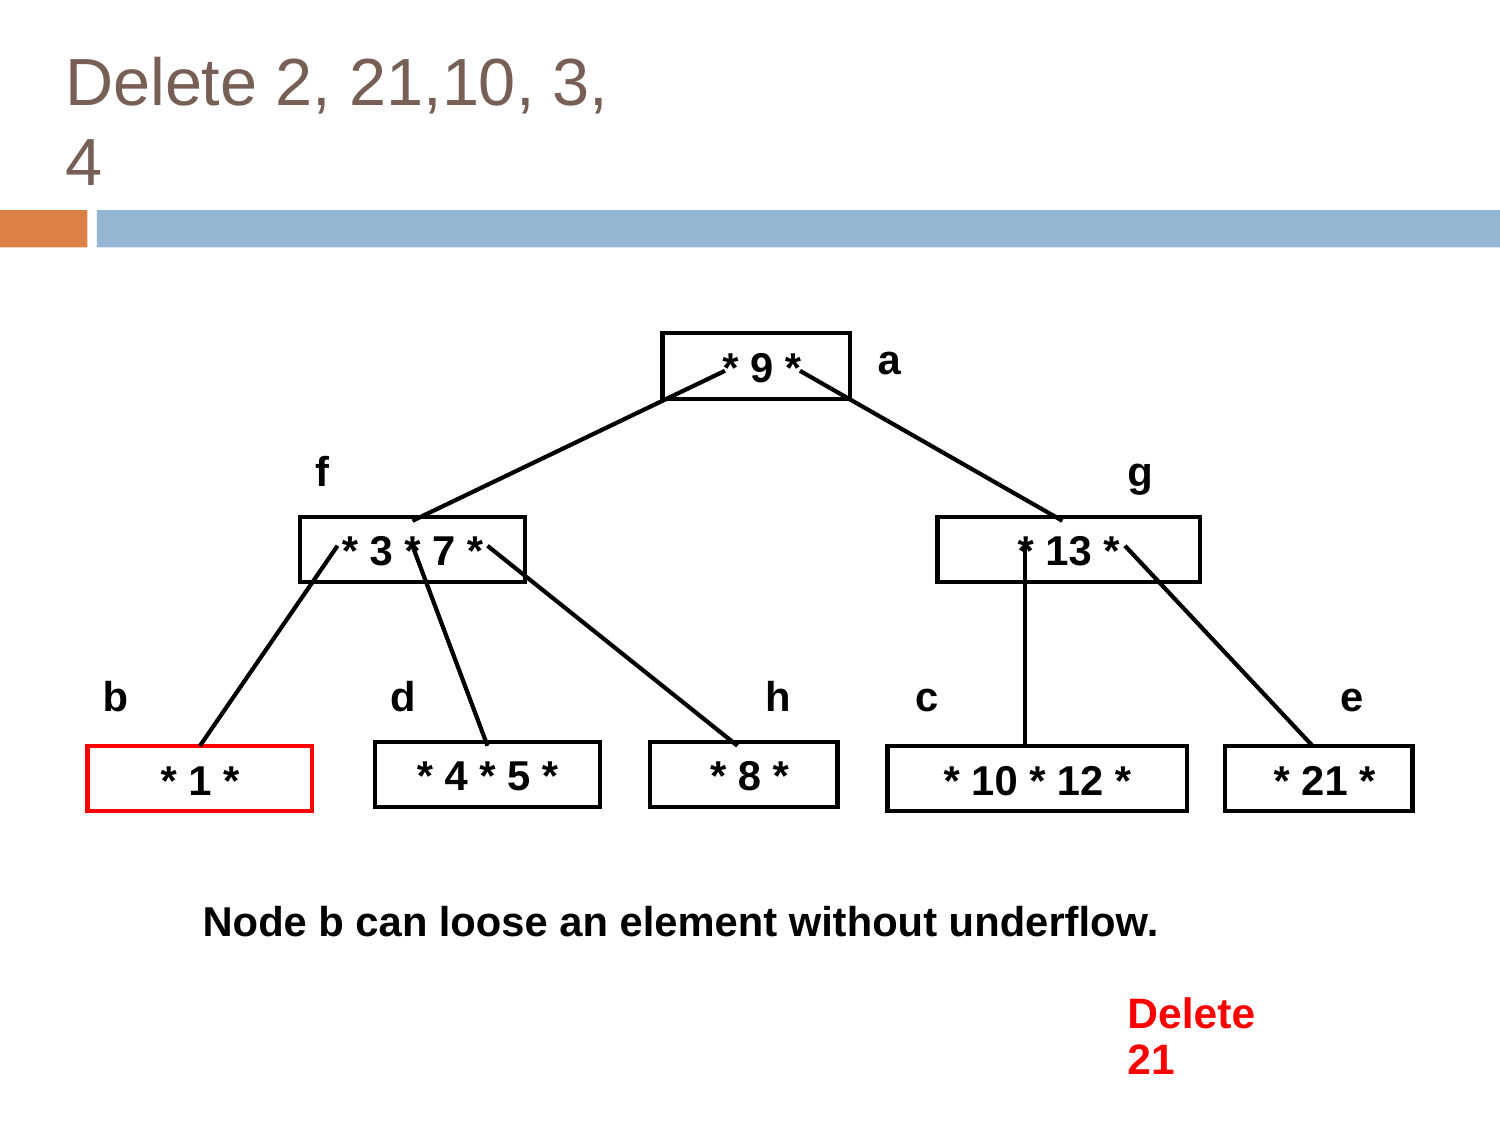

# Delete 2, 21,10, 3, 4
a
 * 9 *
f
g
* 3 * 7 *
* 13 *
b
d
h
c
e
* 4 * 5 *
 * 8 *
* 1 *
* 10 * 12 *
 * 21 *
Node b can loose an element without underflow.
Delete 21